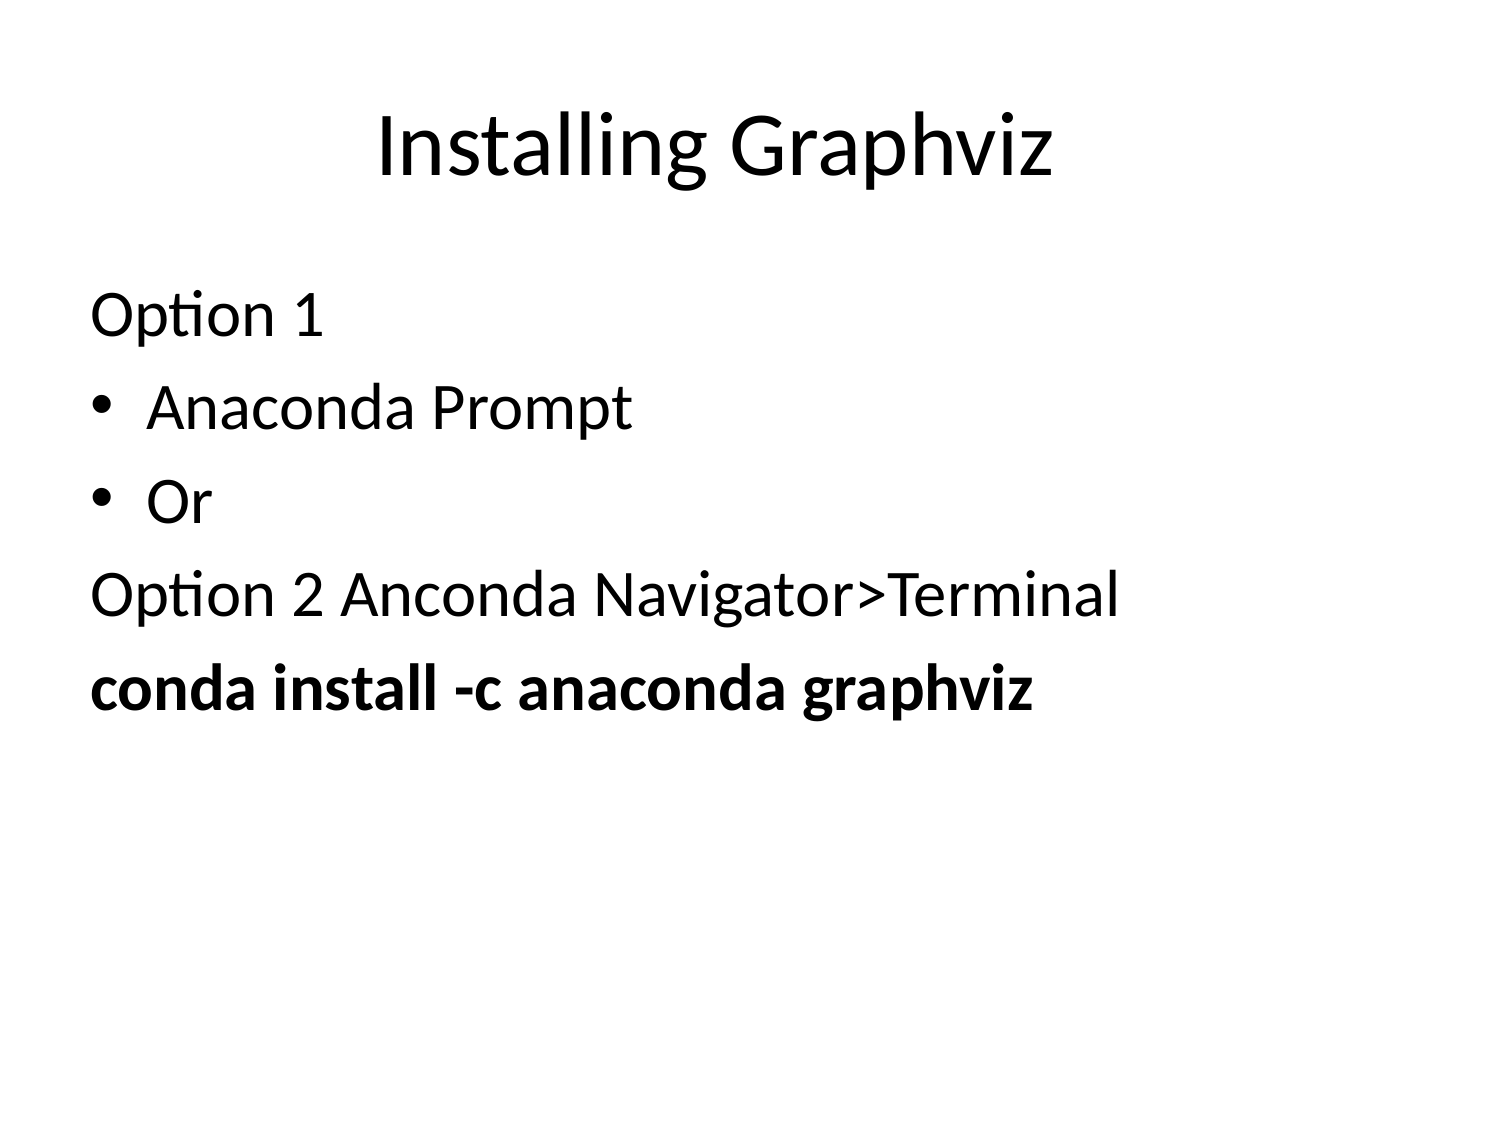

# Installing Graphviz
Option 1
Anaconda Prompt
Or
Option 2 Anconda Navigator>Terminal
conda install -c anaconda graphviz